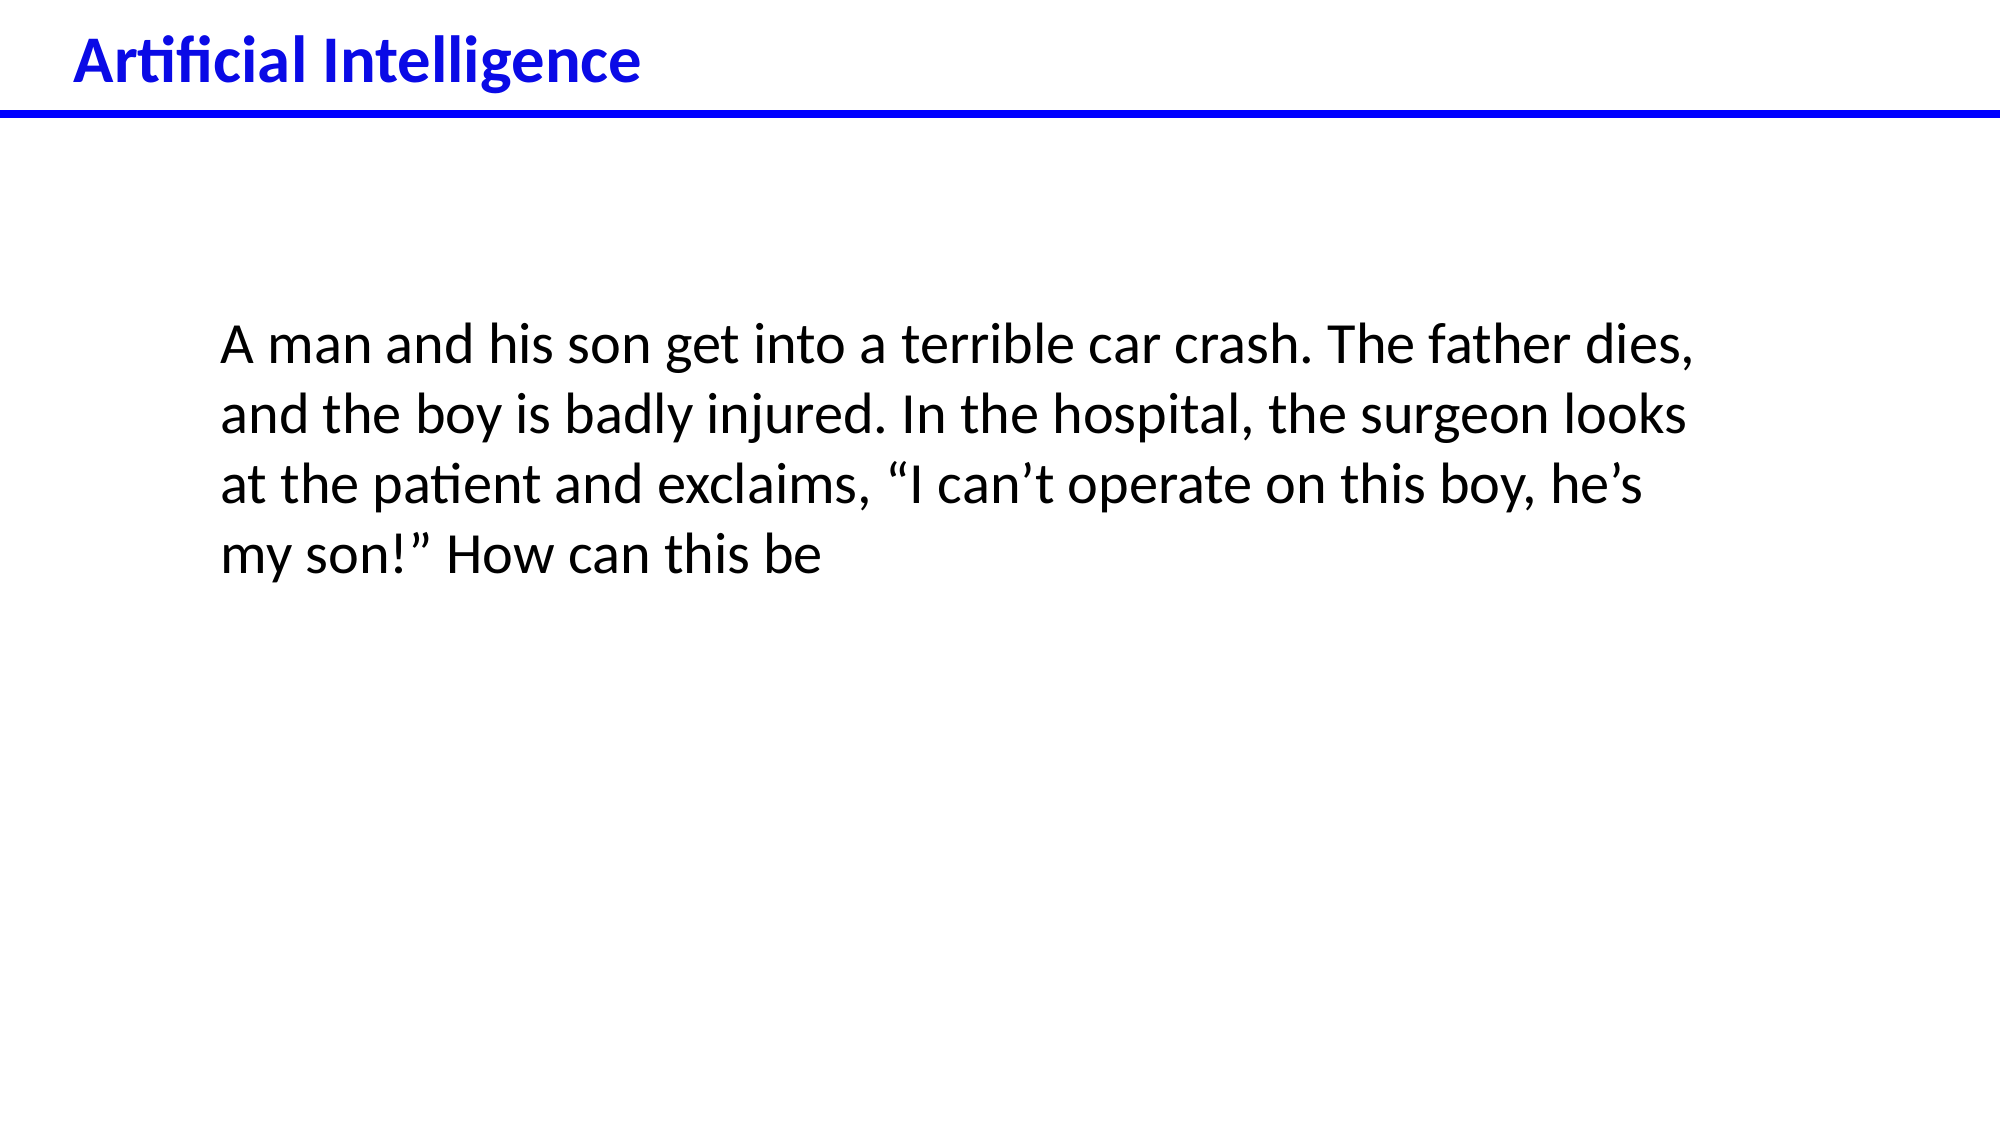

Artificial Intelligence
A man and his son get into a terrible car crash. The father dies, and the boy is badly injured. In the hospital, the surgeon looks at the patient and exclaims, “I can’t operate on this boy, he’s my son!” How can this be